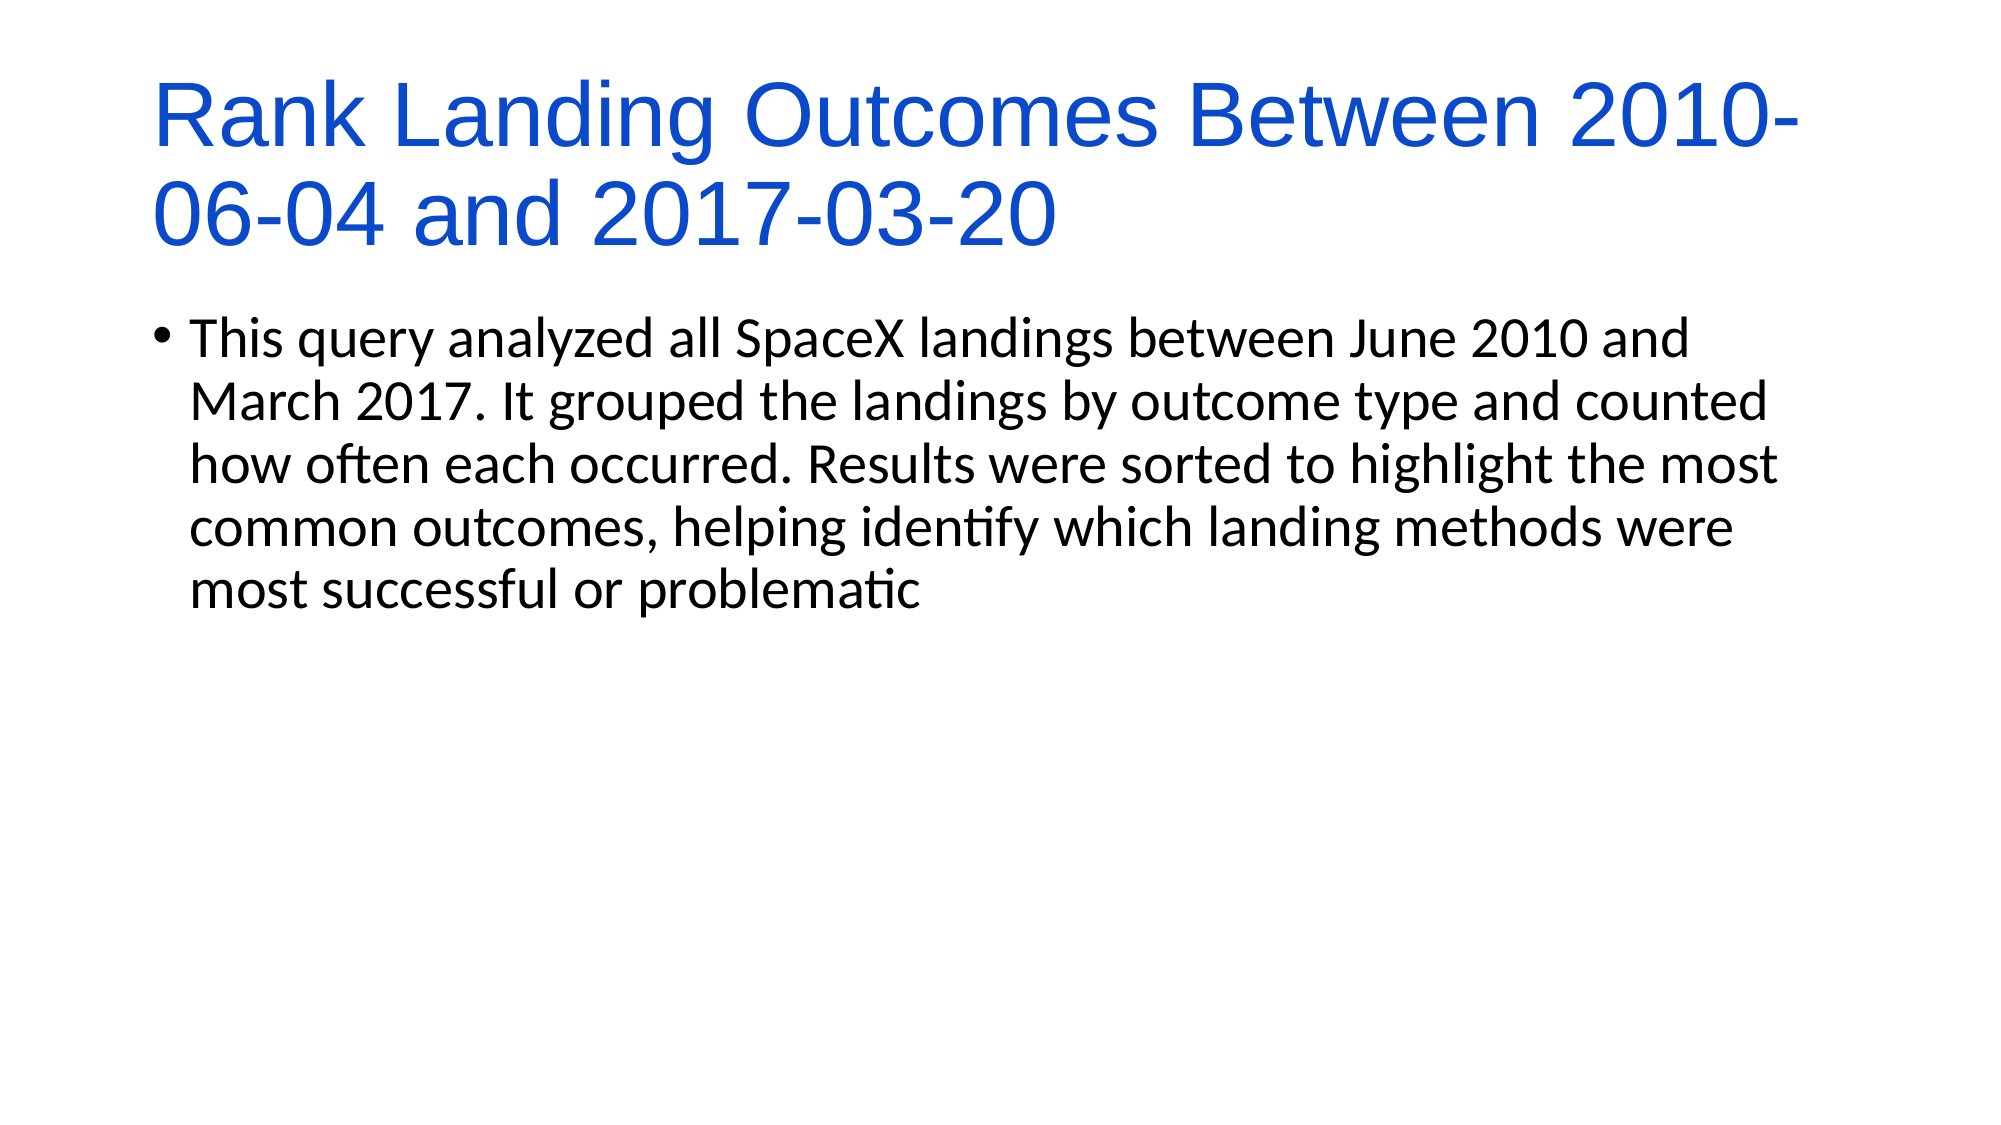

# Rank Landing Outcomes Between 2010-06-04 and 2017-03-20
This query analyzed all SpaceX landings between June 2010 and March 2017. It grouped the landings by outcome type and counted how often each occurred. Results were sorted to highlight the most common outcomes, helping identify which landing methods were most successful or problematic